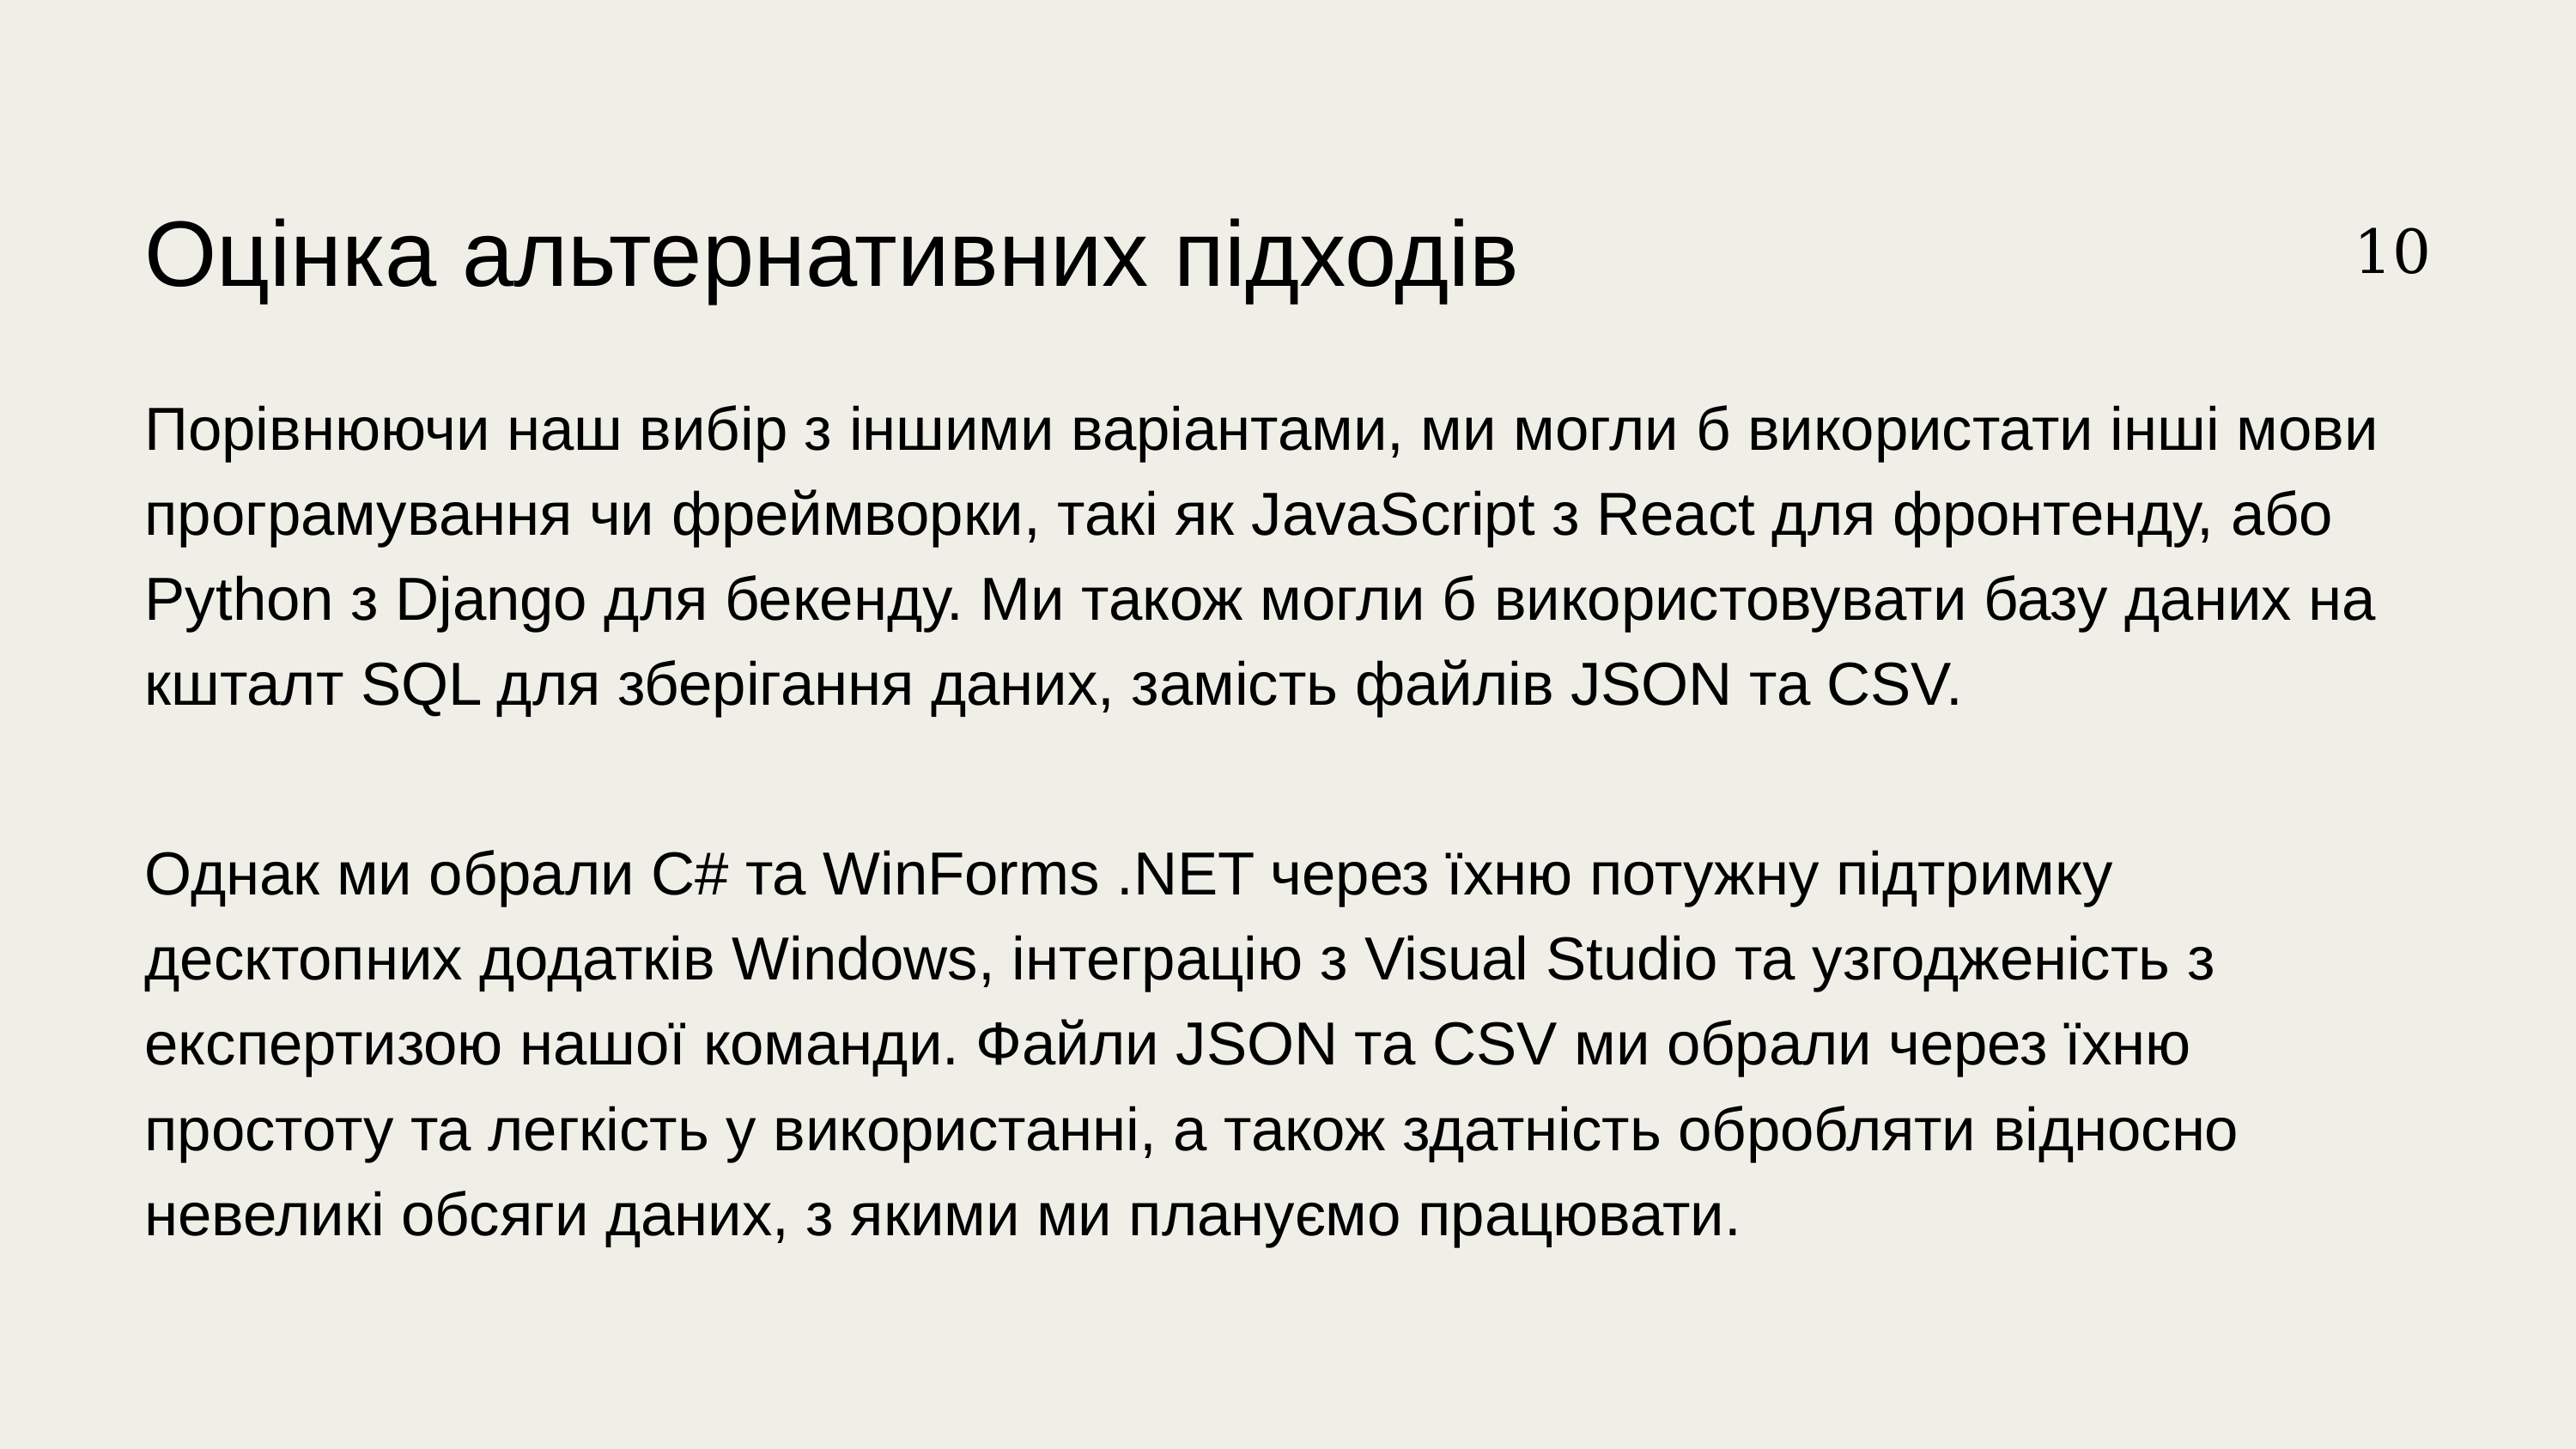

Оцінка альтернативних підходів
10
Порівнюючи наш вибір з іншими варіантами, ми могли б використати інші мови програмування чи фреймворки, такі як JavaScript з React для фронтенду, або Python з Django для бекенду. Ми також могли б використовувати базу даних на кшталт SQL для зберігання даних, замість файлів JSON та CSV.
Однак ми обрали C# та WinForms .NET через їхню потужну підтримку десктопних додатків Windows, інтеграцію з Visual Studio та узгодженість з експертизою нашої команди. Файли JSON та CSV ми обрали через їхню простоту та легкість у використанні, а також здатність обробляти відносно невеликі обсяги даних, з якими ми плануємо працювати.